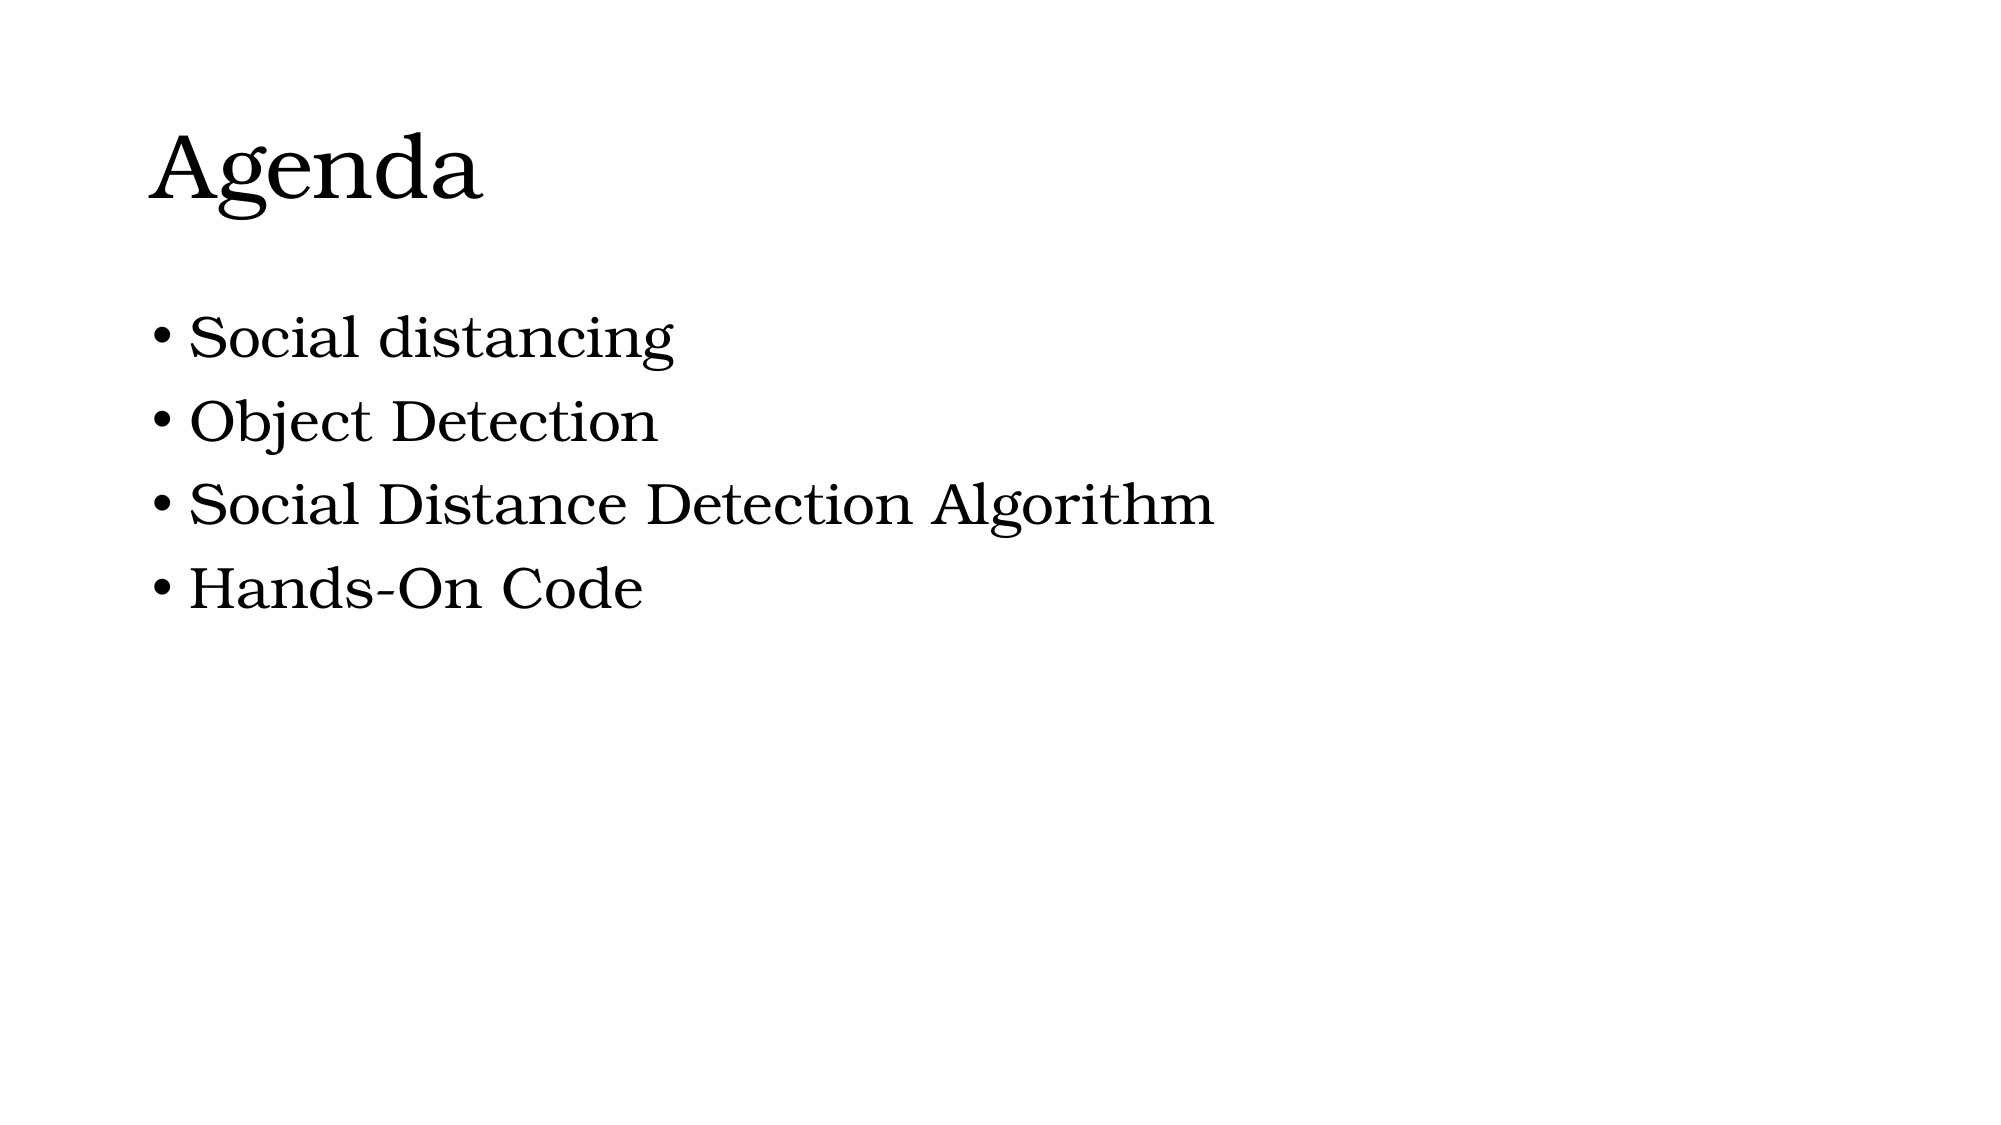

# Agenda
Social distancing
Object Detection
Social Distance Detection Algorithm
Hands-On Code